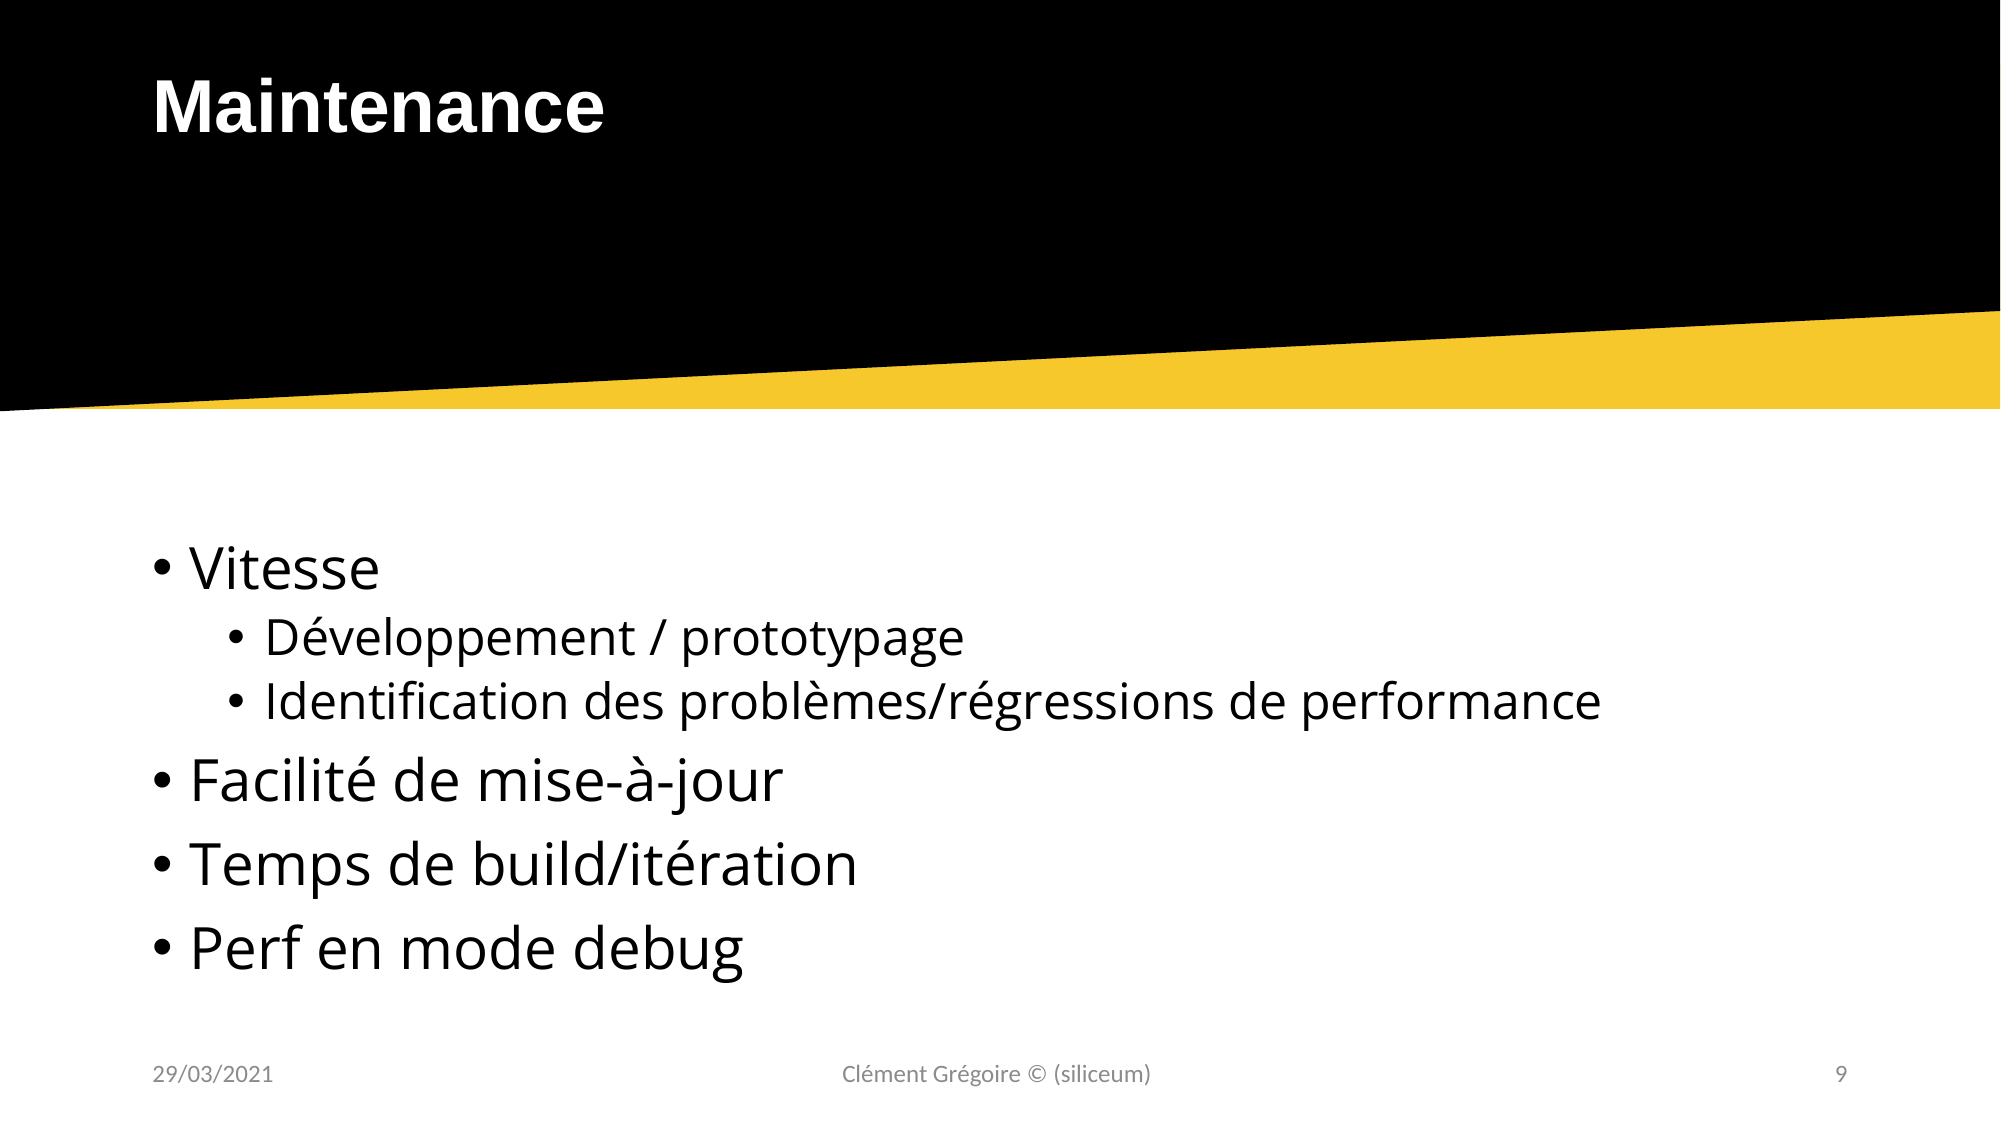

# Maintenance

Vitesse
Développement / prototypage
Identification des problèmes/régressions de performance
Facilité de mise-à-jour
Temps de build/itération
Perf en mode debug
29/03/2021
Clément Grégoire © (siliceum)
9